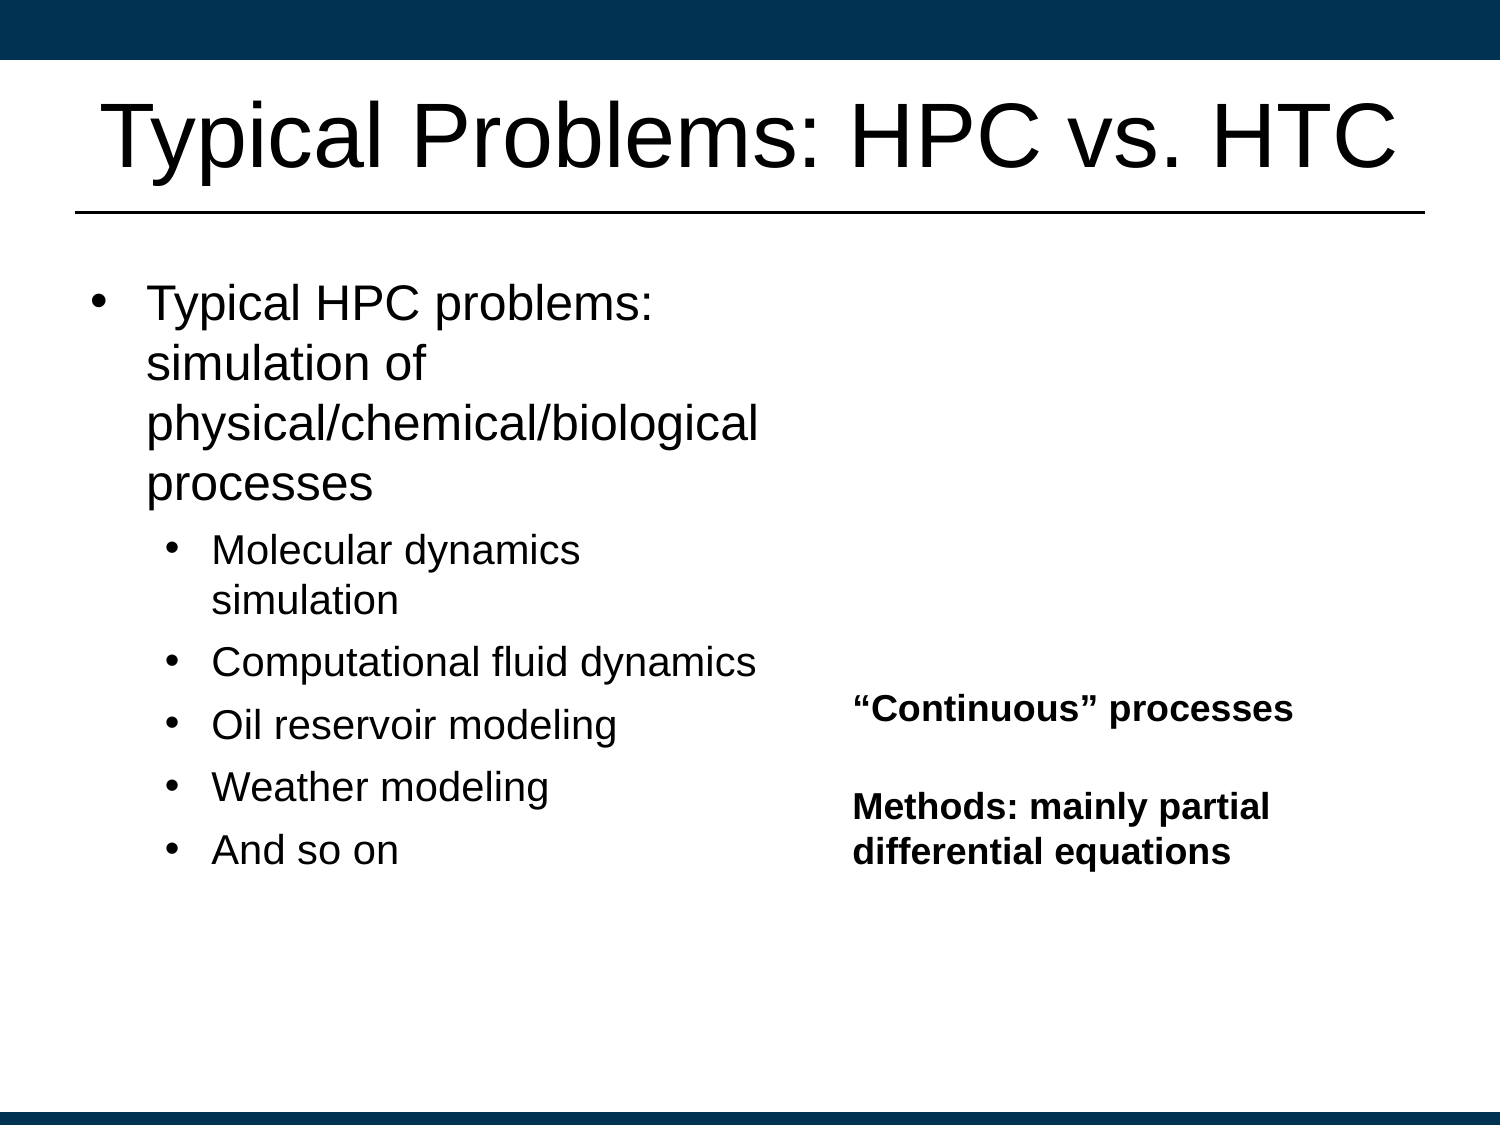

# Typical Problems: HPC vs. HTC
Typical HPC problems: simulation of physical/chemical/biological processes
Molecular dynamics simulation
Computational fluid dynamics
Oil reservoir modeling
Weather modeling
And so on
“Continuous” processes
Methods: mainly partial differential equations